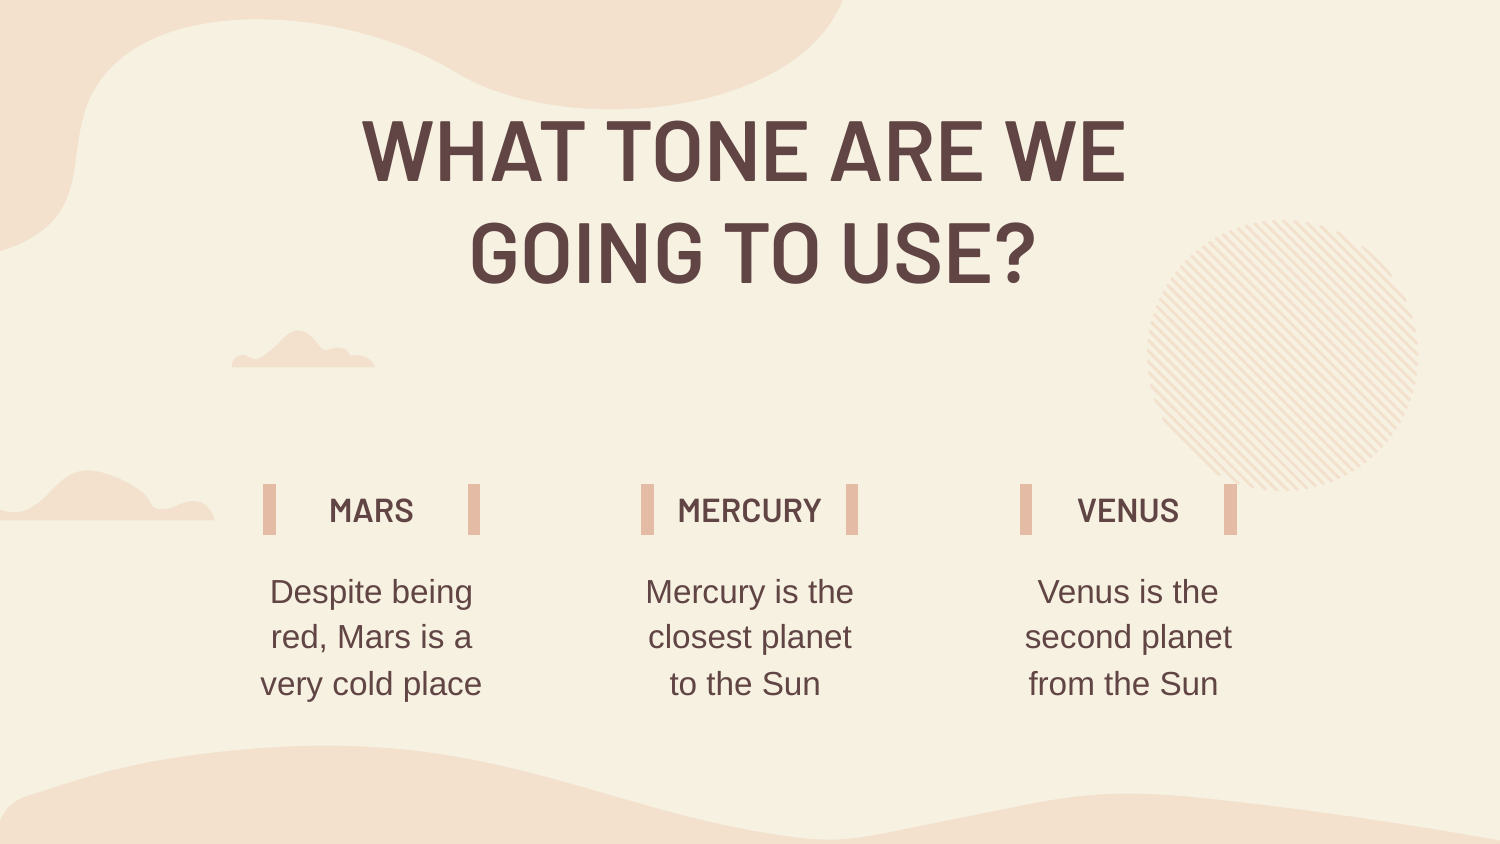

# WHAT TONE ARE WE
GOING TO USE?

MARS
MERCURY
VENUS
Despite being red, Mars is a very cold place
Mercury is the closest planet to the Sun
Venus is the second planet from the Sun